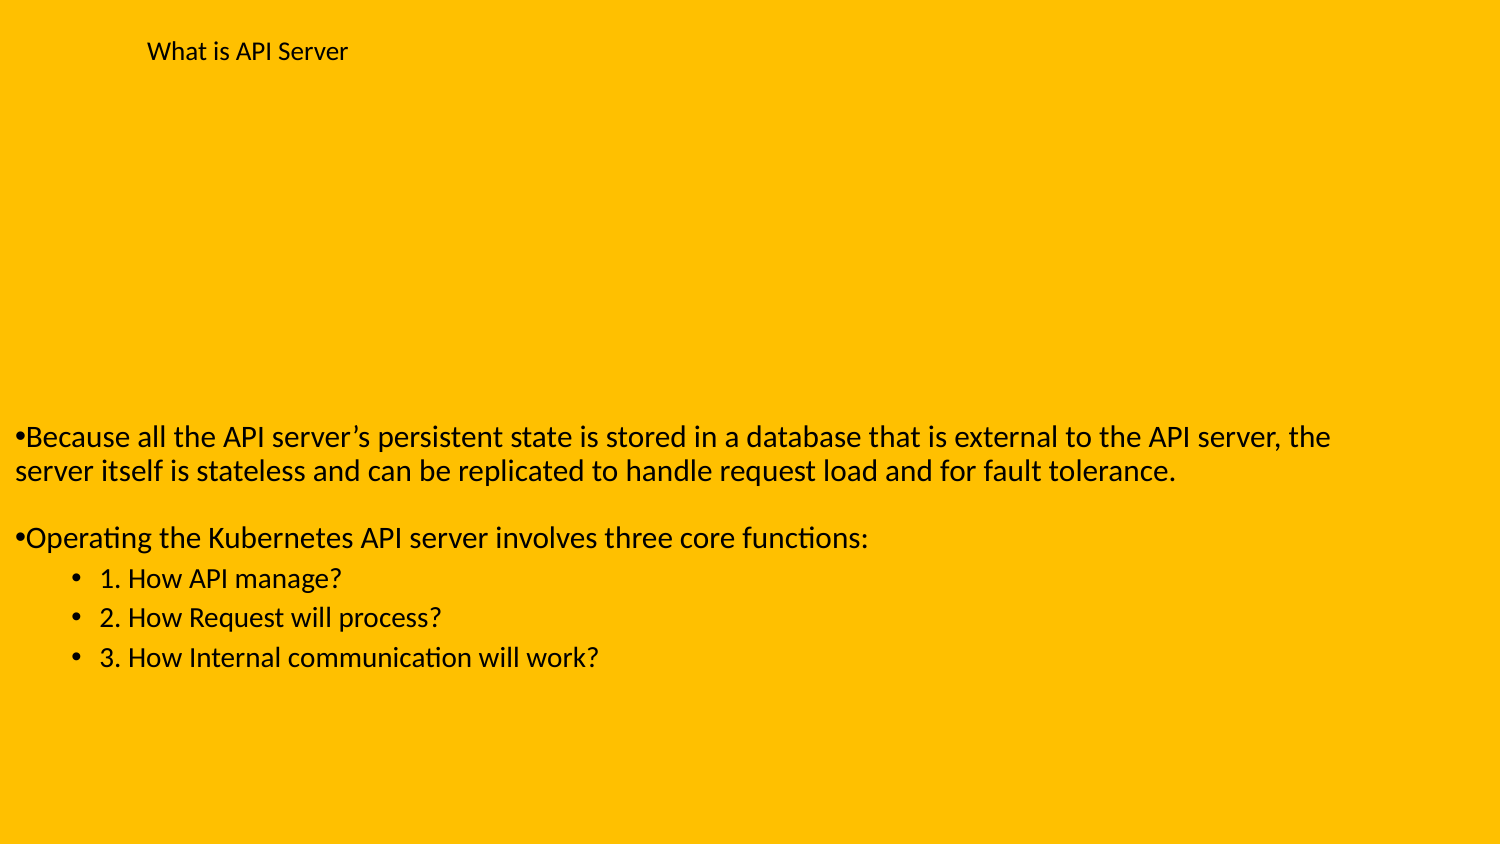

# What is API Server

Because all the API server’s persistent state is stored in a database that is external to the API server, the server itself is stateless and can be replicated to handle request load and for fault tolerance.

Operating the Kubernetes API server involves three core functions:
1. How API manage?
2. How Request will process?
3. How Internal communication will work?